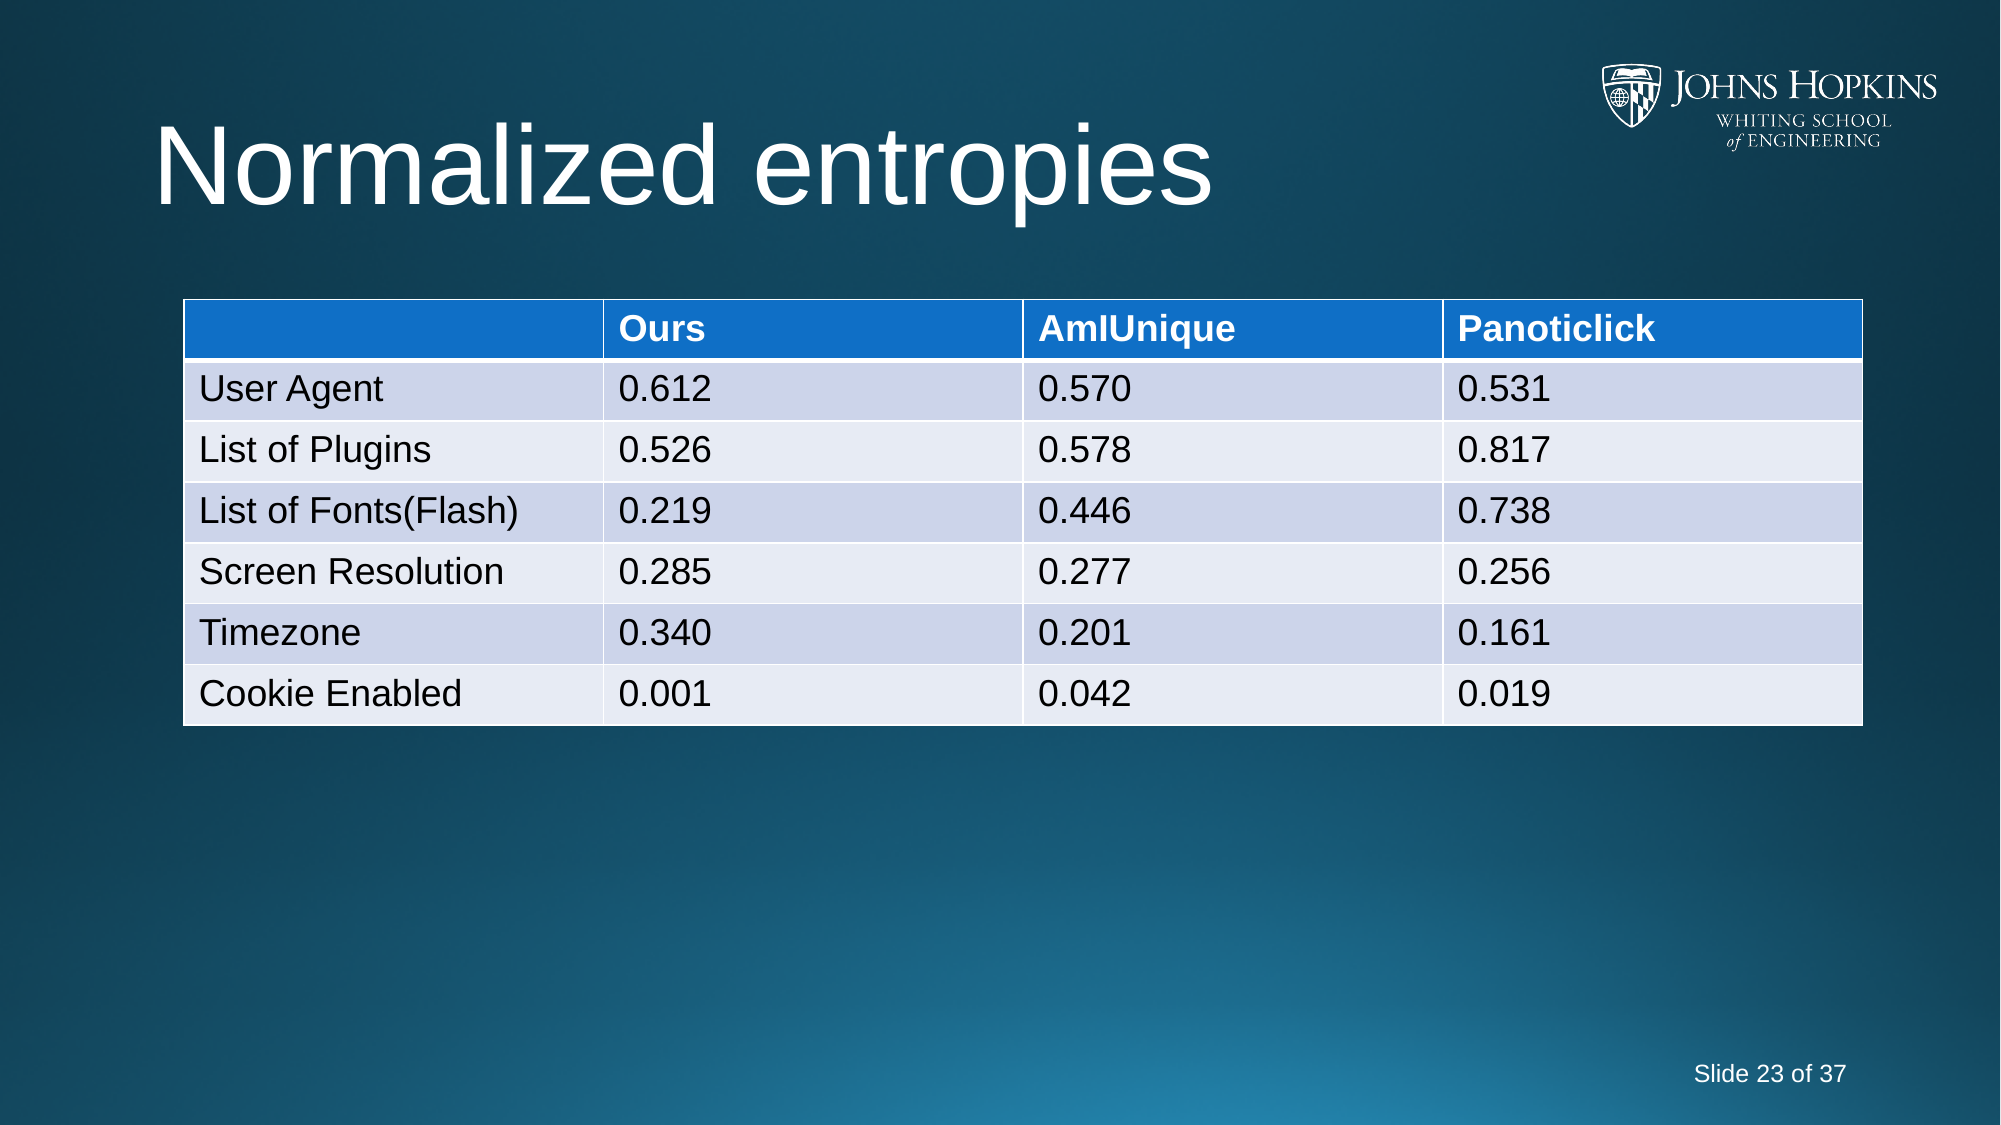

# Normalized entropies
|  | Ours | AmIUnique | Panoticlick |
| --- | --- | --- | --- |
| User Agent | 0.612 | 0.570 | 0.531 |
| List of Plugins | 0.526 | 0.578 | 0.817 |
| List of Fonts(Flash) | 0.219 | 0.446 | 0.738 |
| Screen Resolution | 0.285 | 0.277 | 0.256 |
| Timezone | 0.340 | 0.201 | 0.161 |
| Cookie Enabled | 0.001 | 0.042 | 0.019 |
Slide 23 of 37